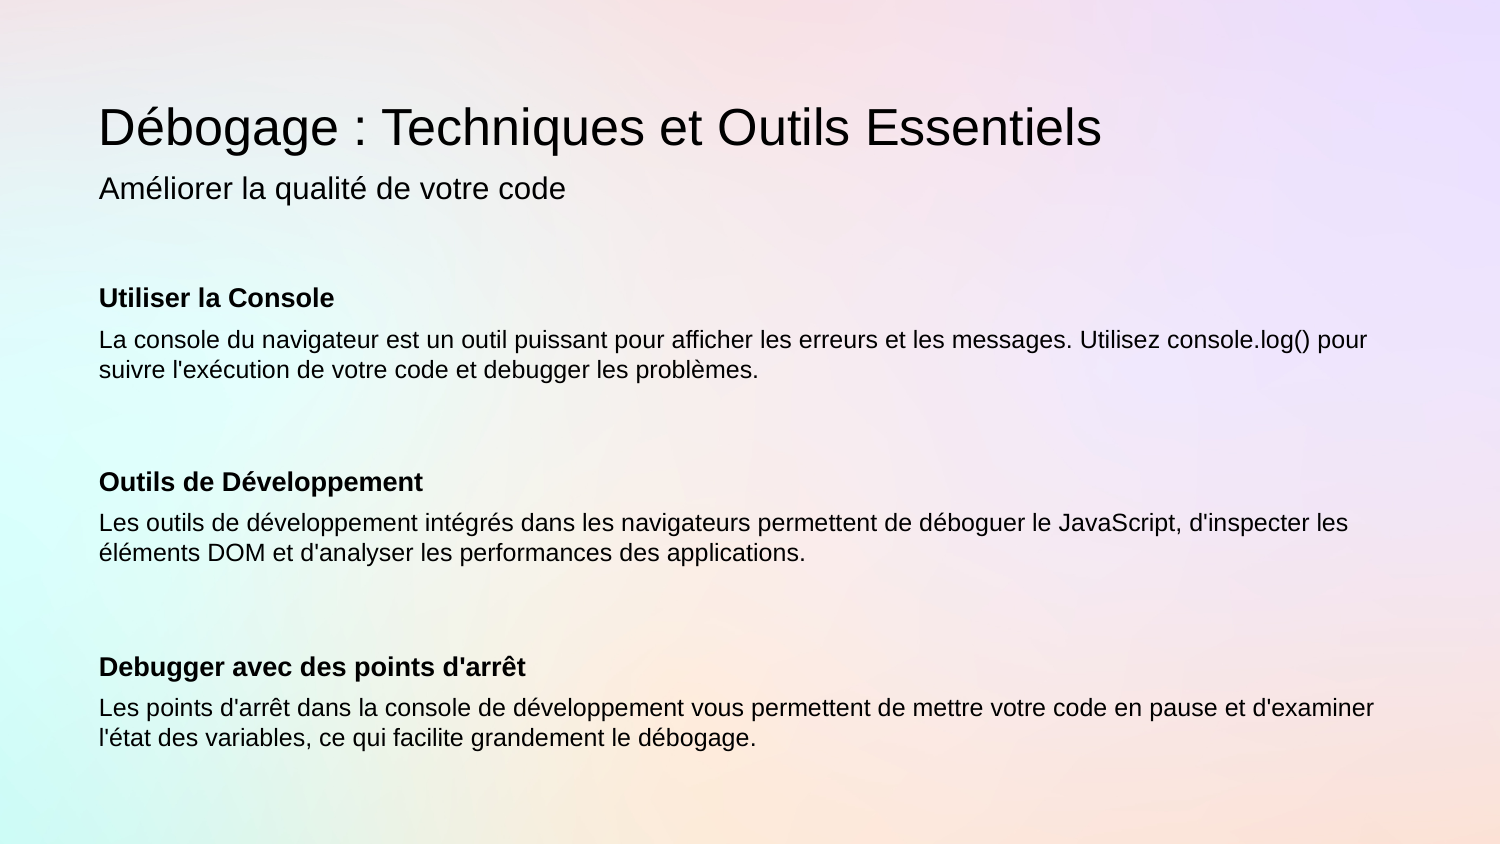

Débogage : Techniques et Outils Essentiels
Améliorer la qualité de votre code
Utiliser la Console
La console du navigateur est un outil puissant pour afficher les erreurs et les messages. Utilisez console.log() pour suivre l'exécution de votre code et debugger les problèmes.
Outils de Développement
Les outils de développement intégrés dans les navigateurs permettent de déboguer le JavaScript, d'inspecter les éléments DOM et d'analyser les performances des applications.
Debugger avec des points d'arrêt
Les points d'arrêt dans la console de développement vous permettent de mettre votre code en pause et d'examiner l'état des variables, ce qui facilite grandement le débogage.